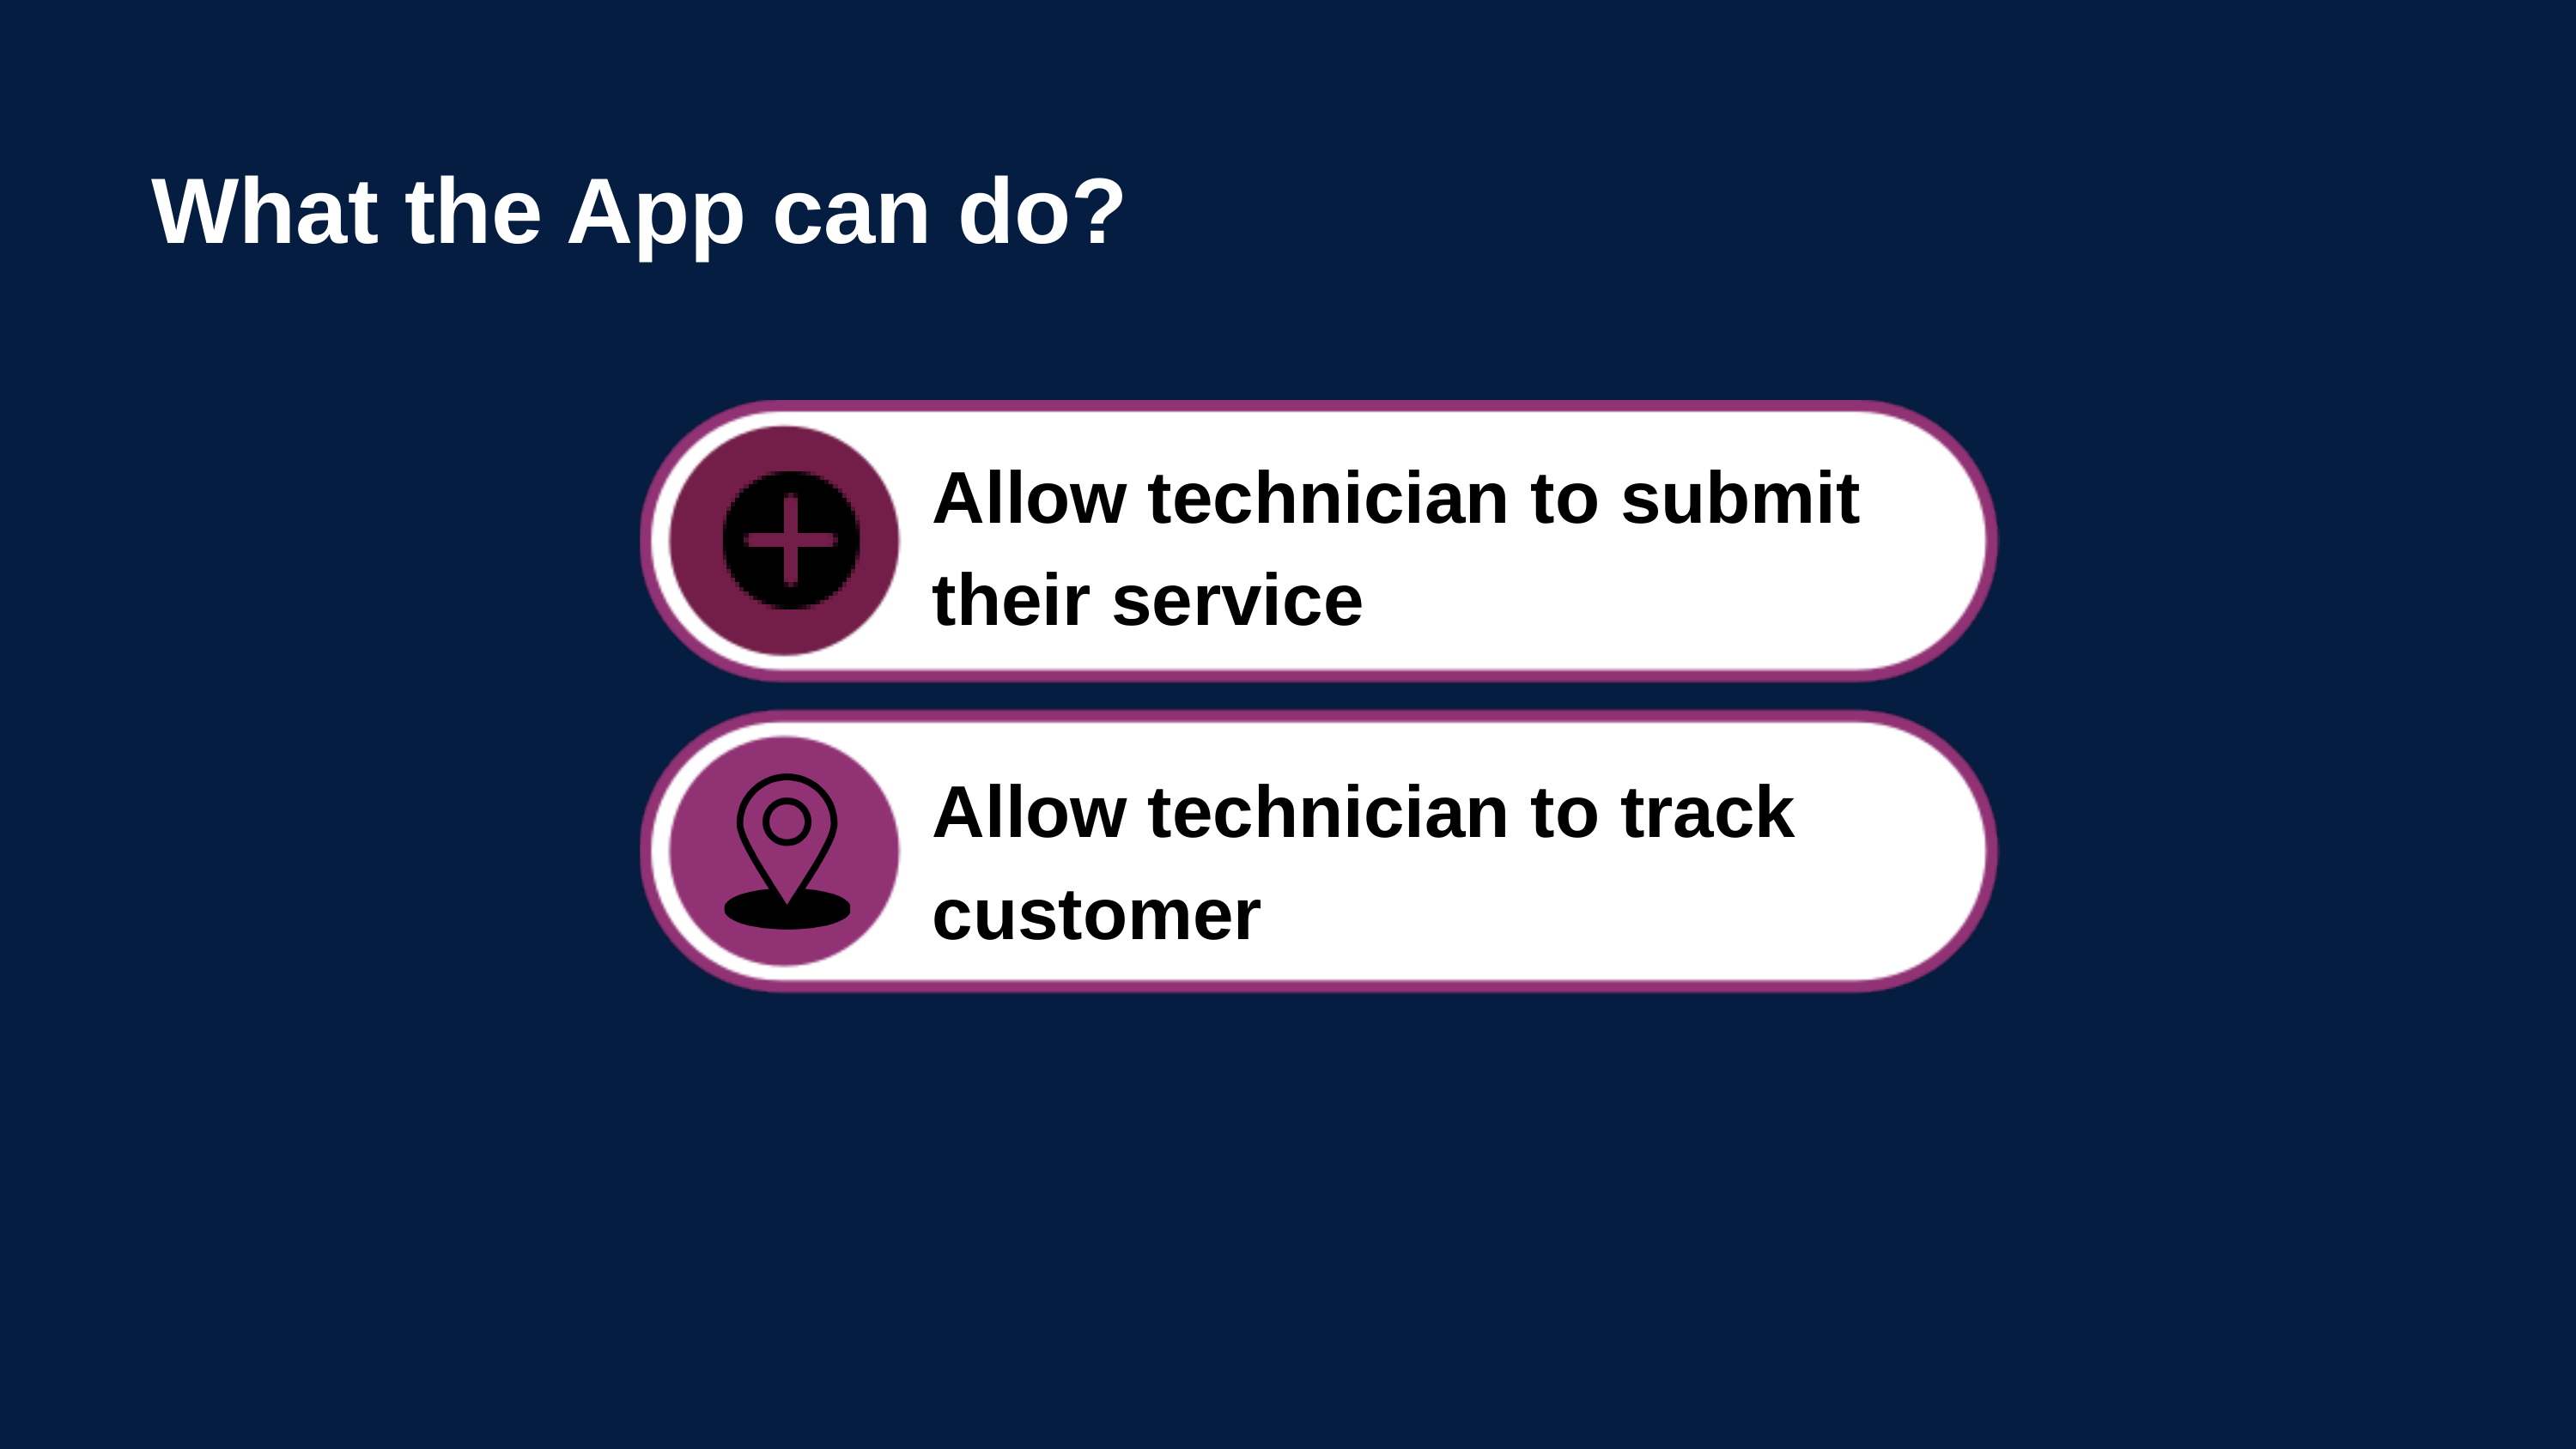

What the App can do?

Allow technician to submit their service

Allow technician to track customer